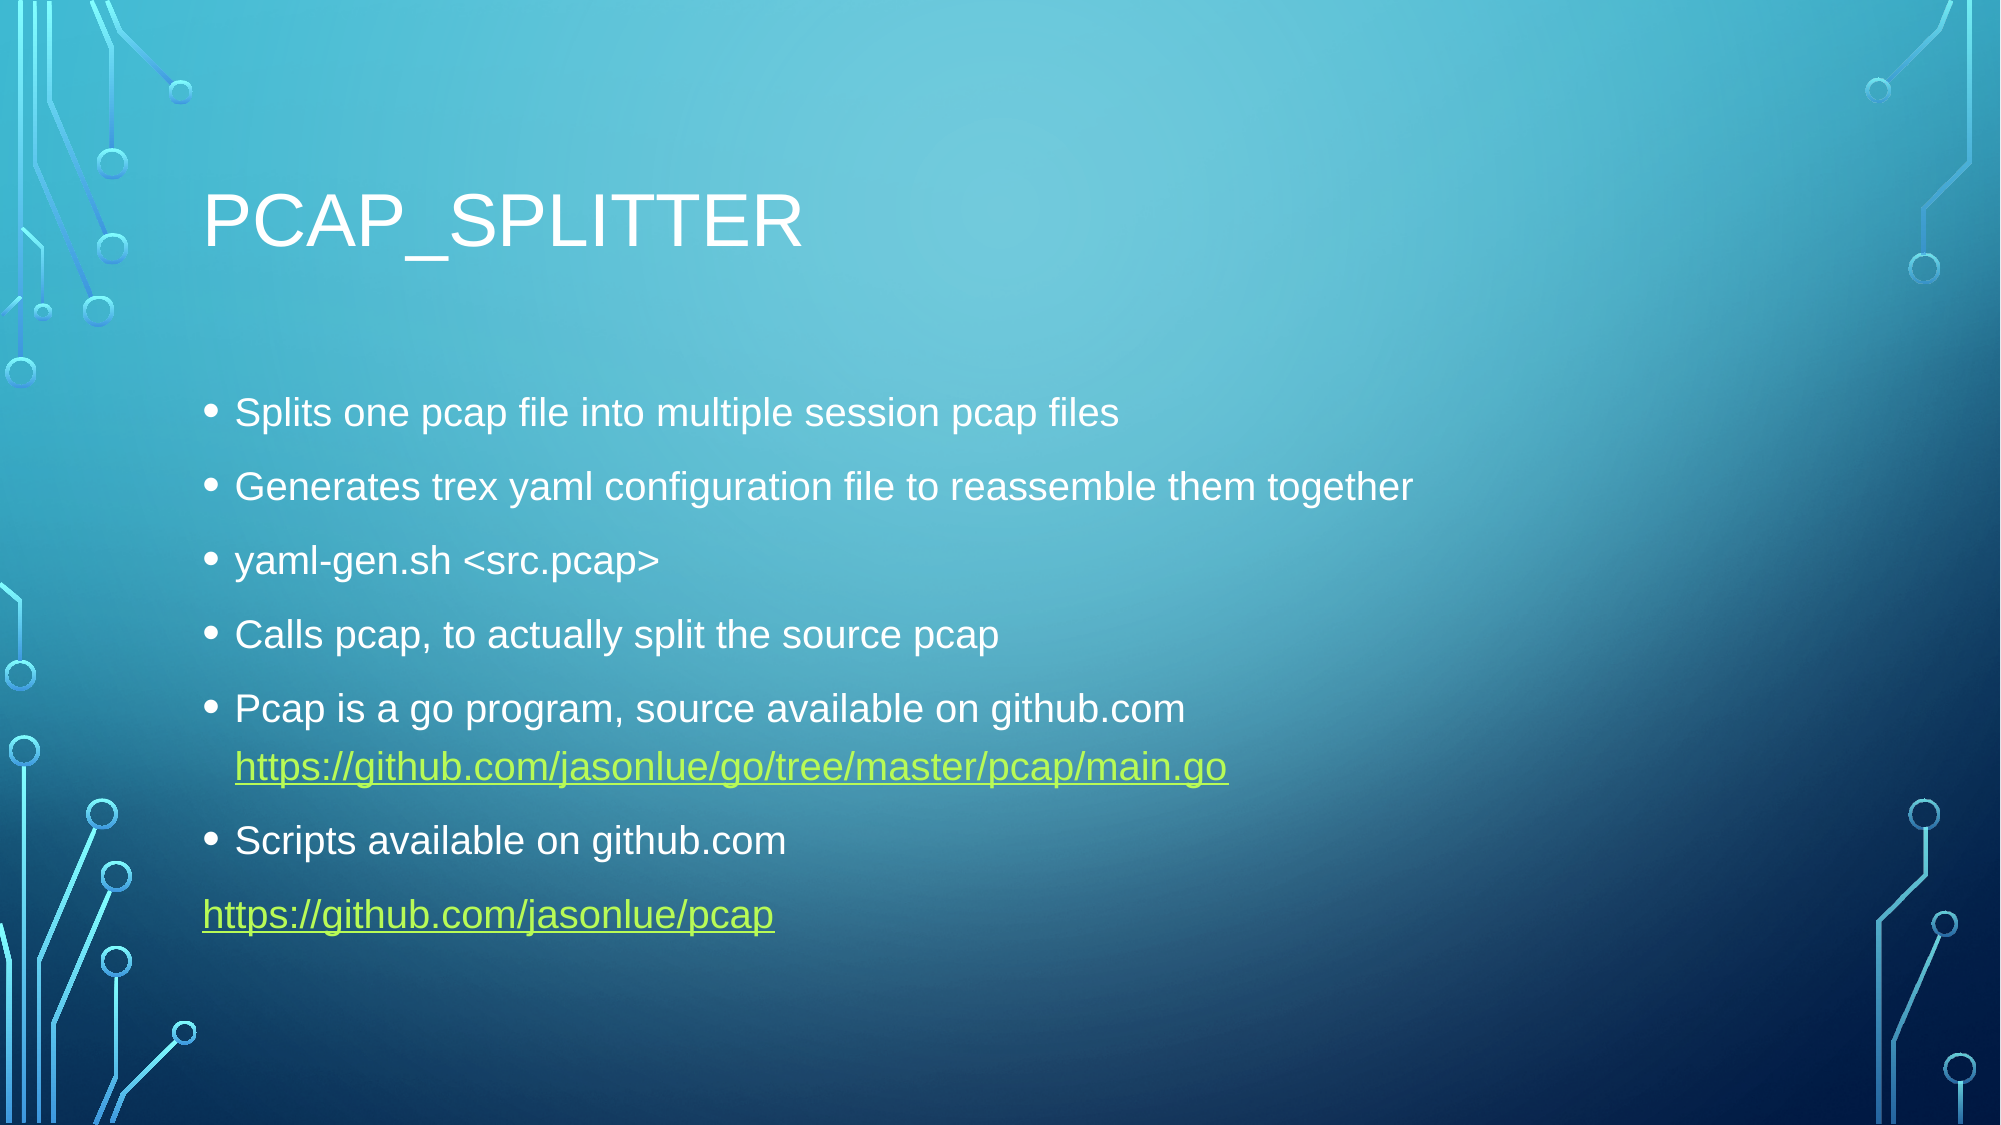

# Pcap_splitter
Splits one pcap file into multiple session pcap files
Generates trex yaml configuration file to reassemble them together
yaml-gen.sh <src.pcap>
Calls pcap, to actually split the source pcap
Pcap is a go program, source available on github.com https://github.com/jasonlue/go/tree/master/pcap/main.go
Scripts available on github.com
https://github.com/jasonlue/pcap